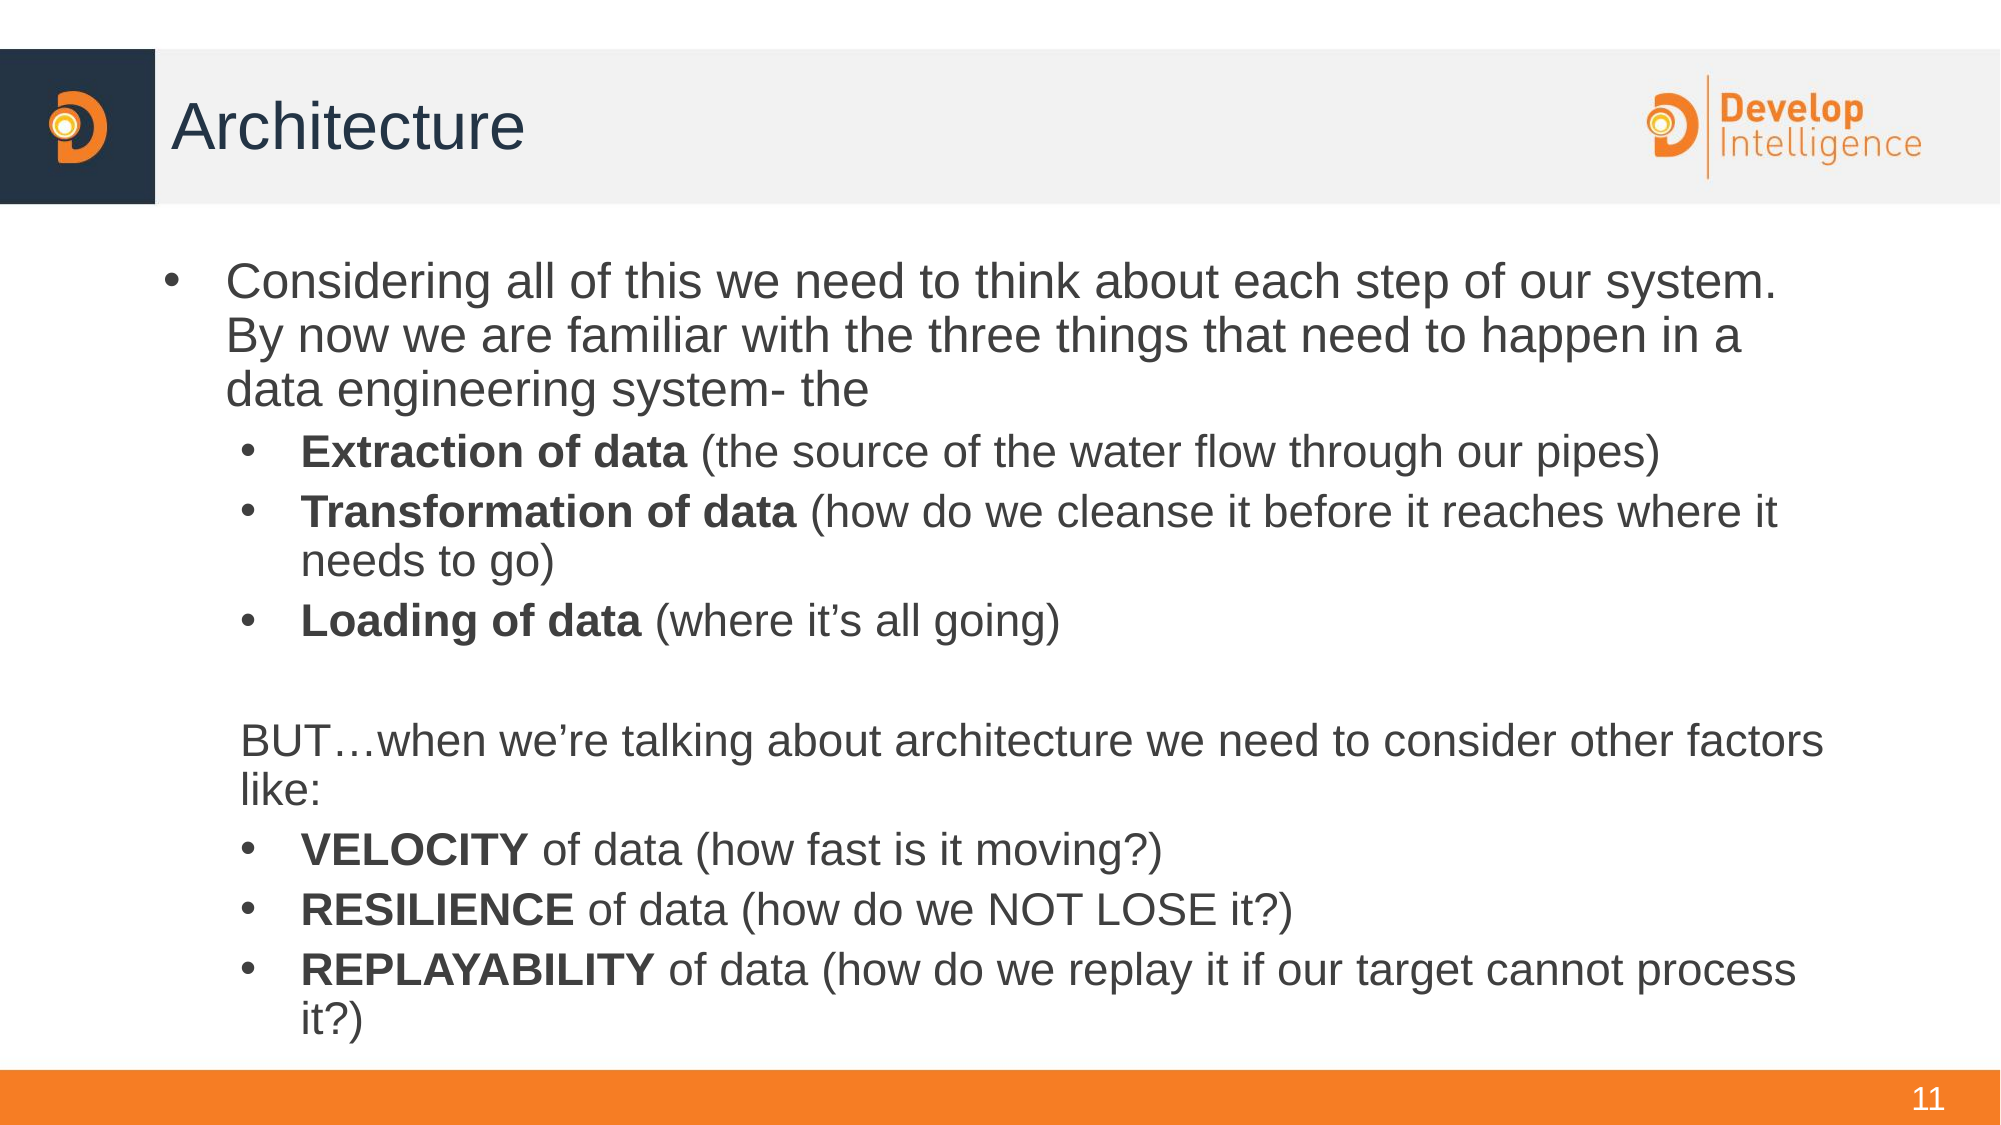

# Architecture
Considering all of this we need to think about each step of our system. By now we are familiar with the three things that need to happen in a data engineering system- the
Extraction of data (the source of the water flow through our pipes)
Transformation of data (how do we cleanse it before it reaches where it needs to go)
Loading of data (where it’s all going)

BUT…when we’re talking about architecture we need to consider other factors like:
VELOCITY of data (how fast is it moving?)
RESILIENCE of data (how do we NOT LOSE it?)
REPLAYABILITY of data (how do we replay it if our target cannot process it?)
11